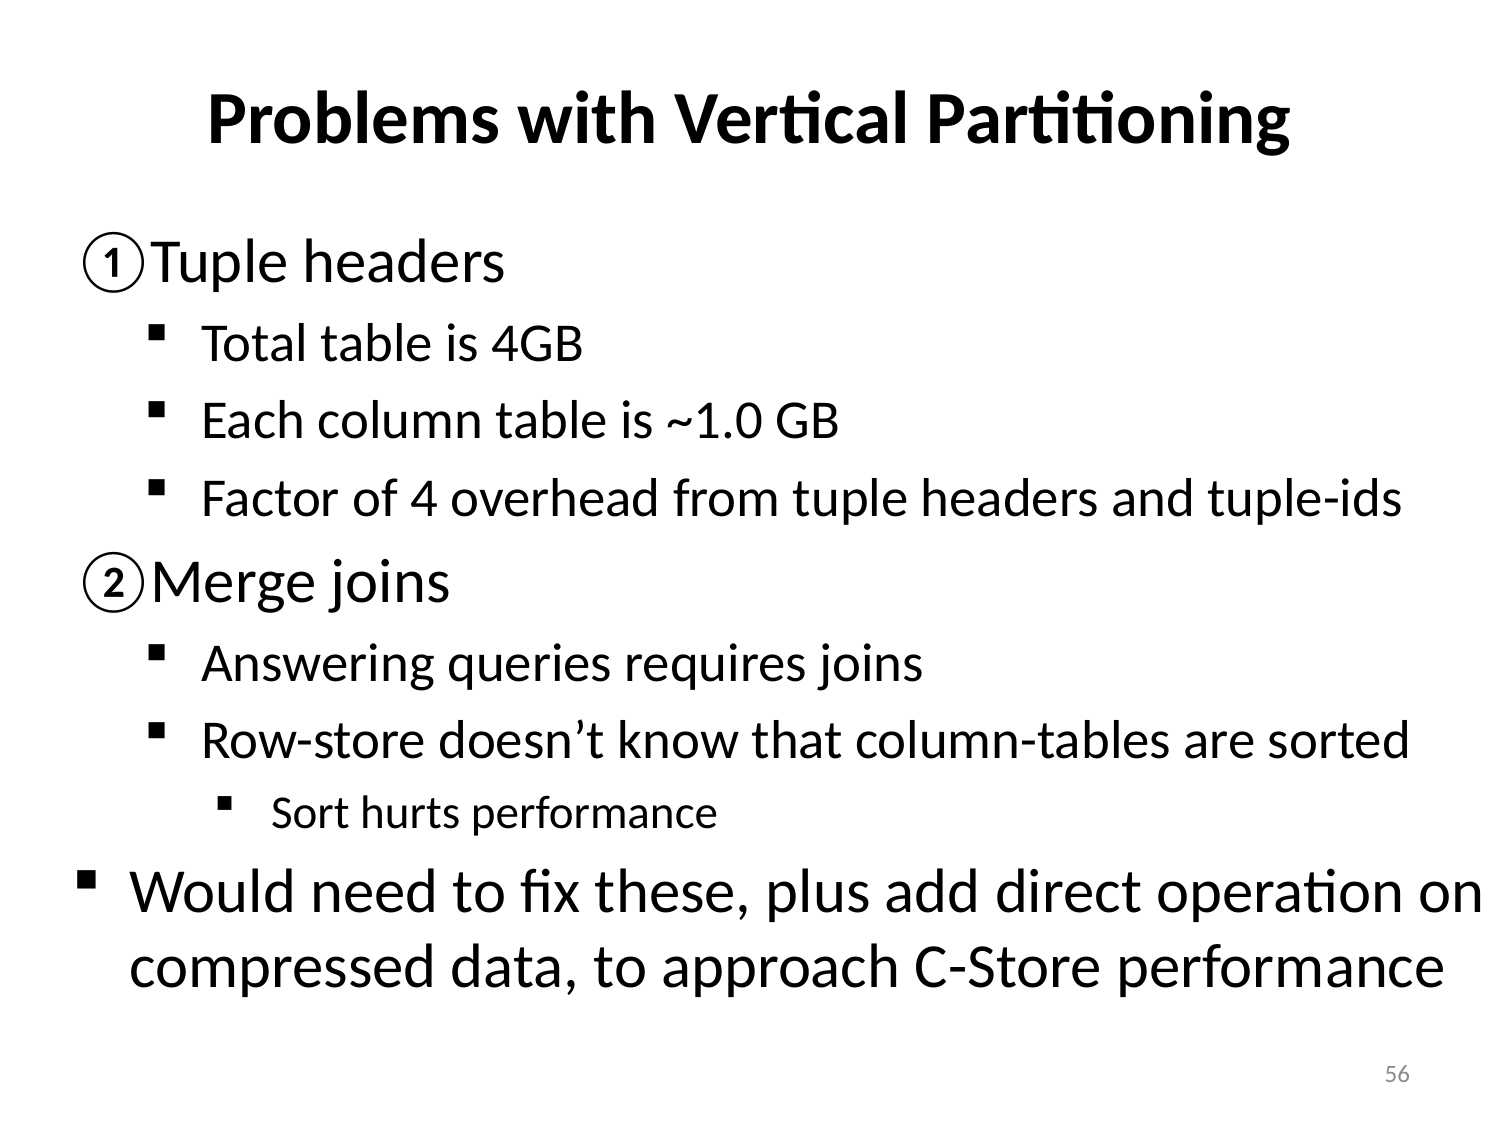

# Problems with Vertical Partitioning
Tuple headers
Total table is 4GB
Each column table is ~1.0 GB
Factor of 4 overhead from tuple headers and tuple-ids
Merge joins
Answering queries requires joins
Row-store doesn’t know that column-tables are sorted
Sort hurts performance
Would need to fix these, plus add direct operation on compressed data, to approach C-Store performance
56